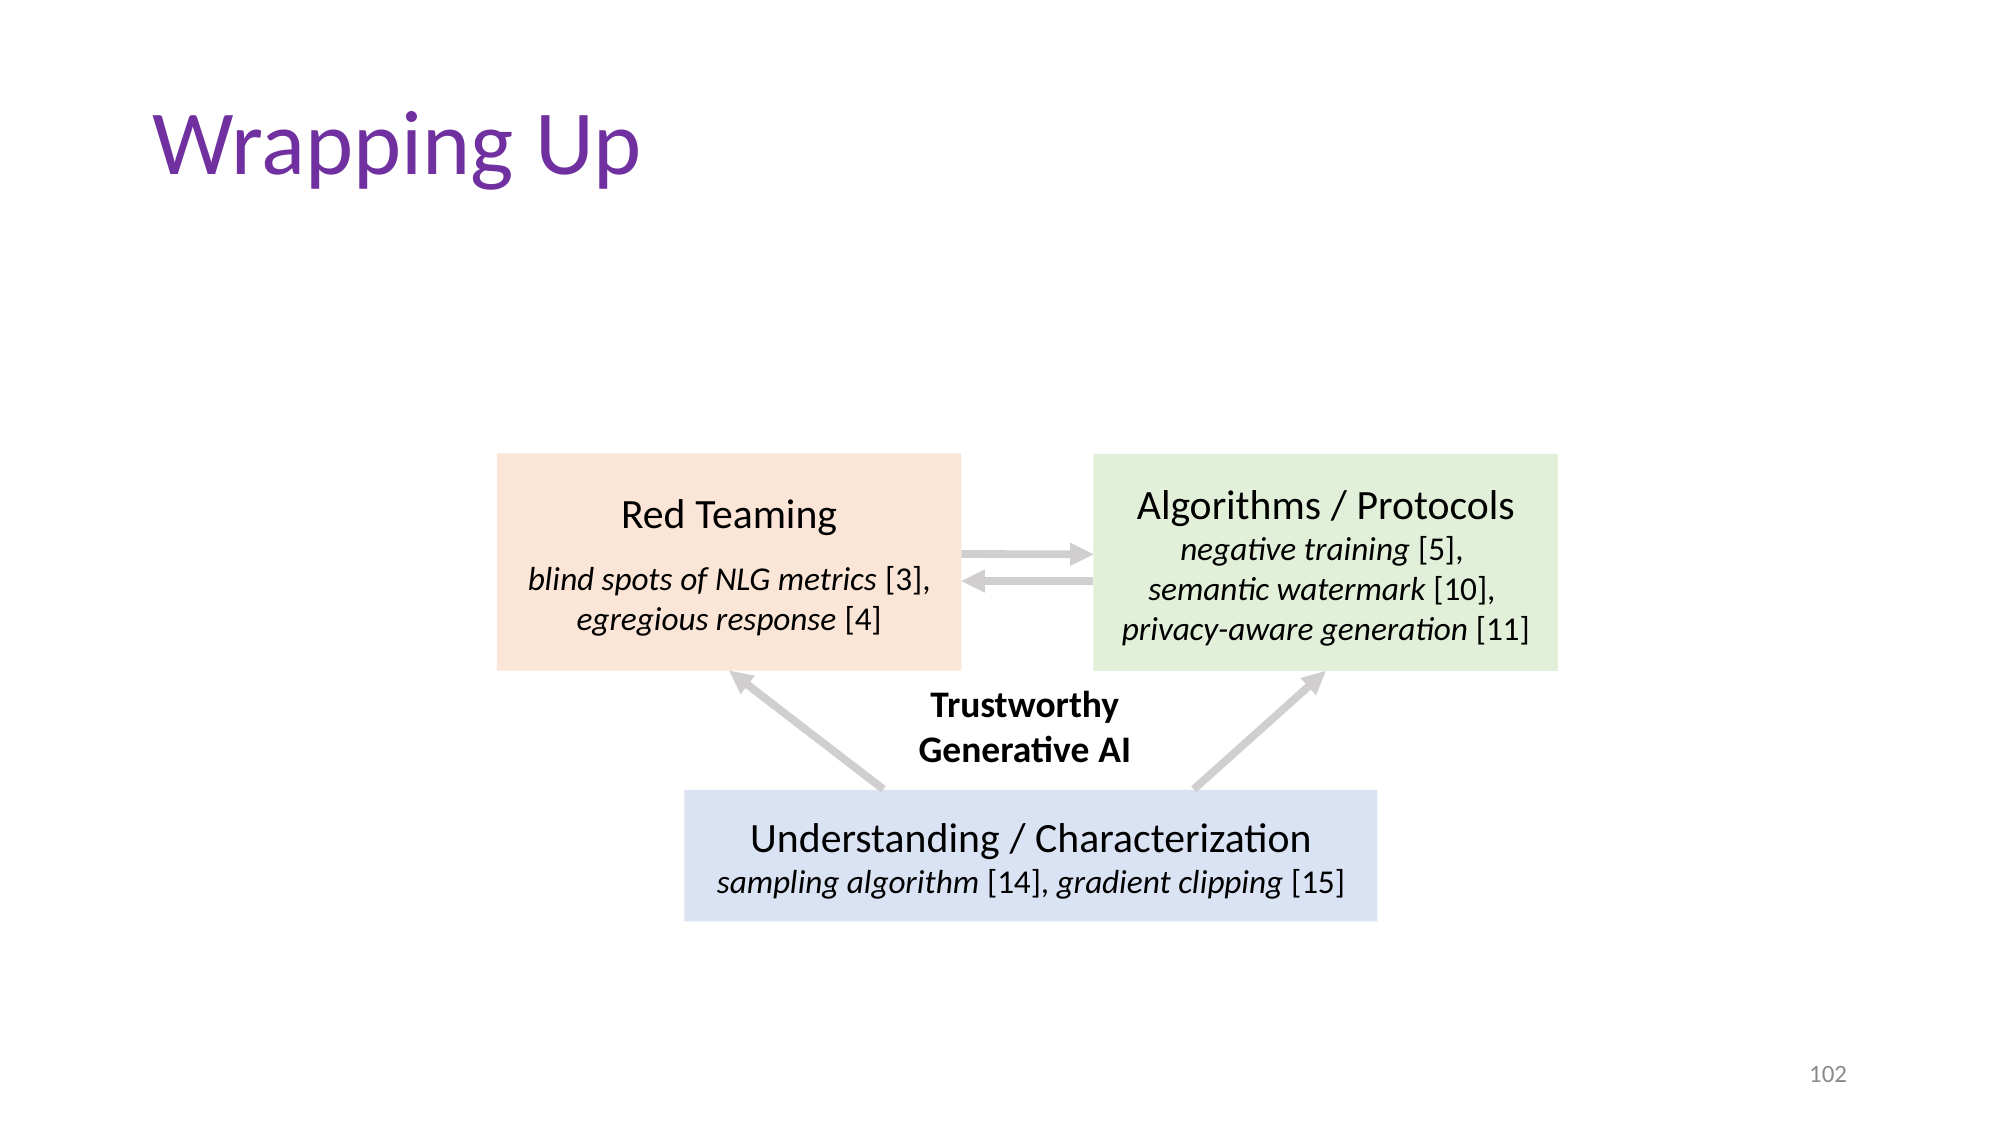

# Wrapping Up

Red Teaming
blind spots of NLG metrics [3],
egregious response [4]
Algorithms / Protocols
negative training [5],
semantic watermark [10],
privacy-aware generation [11]
Trustworthy
Generative AI
Understanding / Characterization
sampling algorithm [14], gradient clipping [15]
102